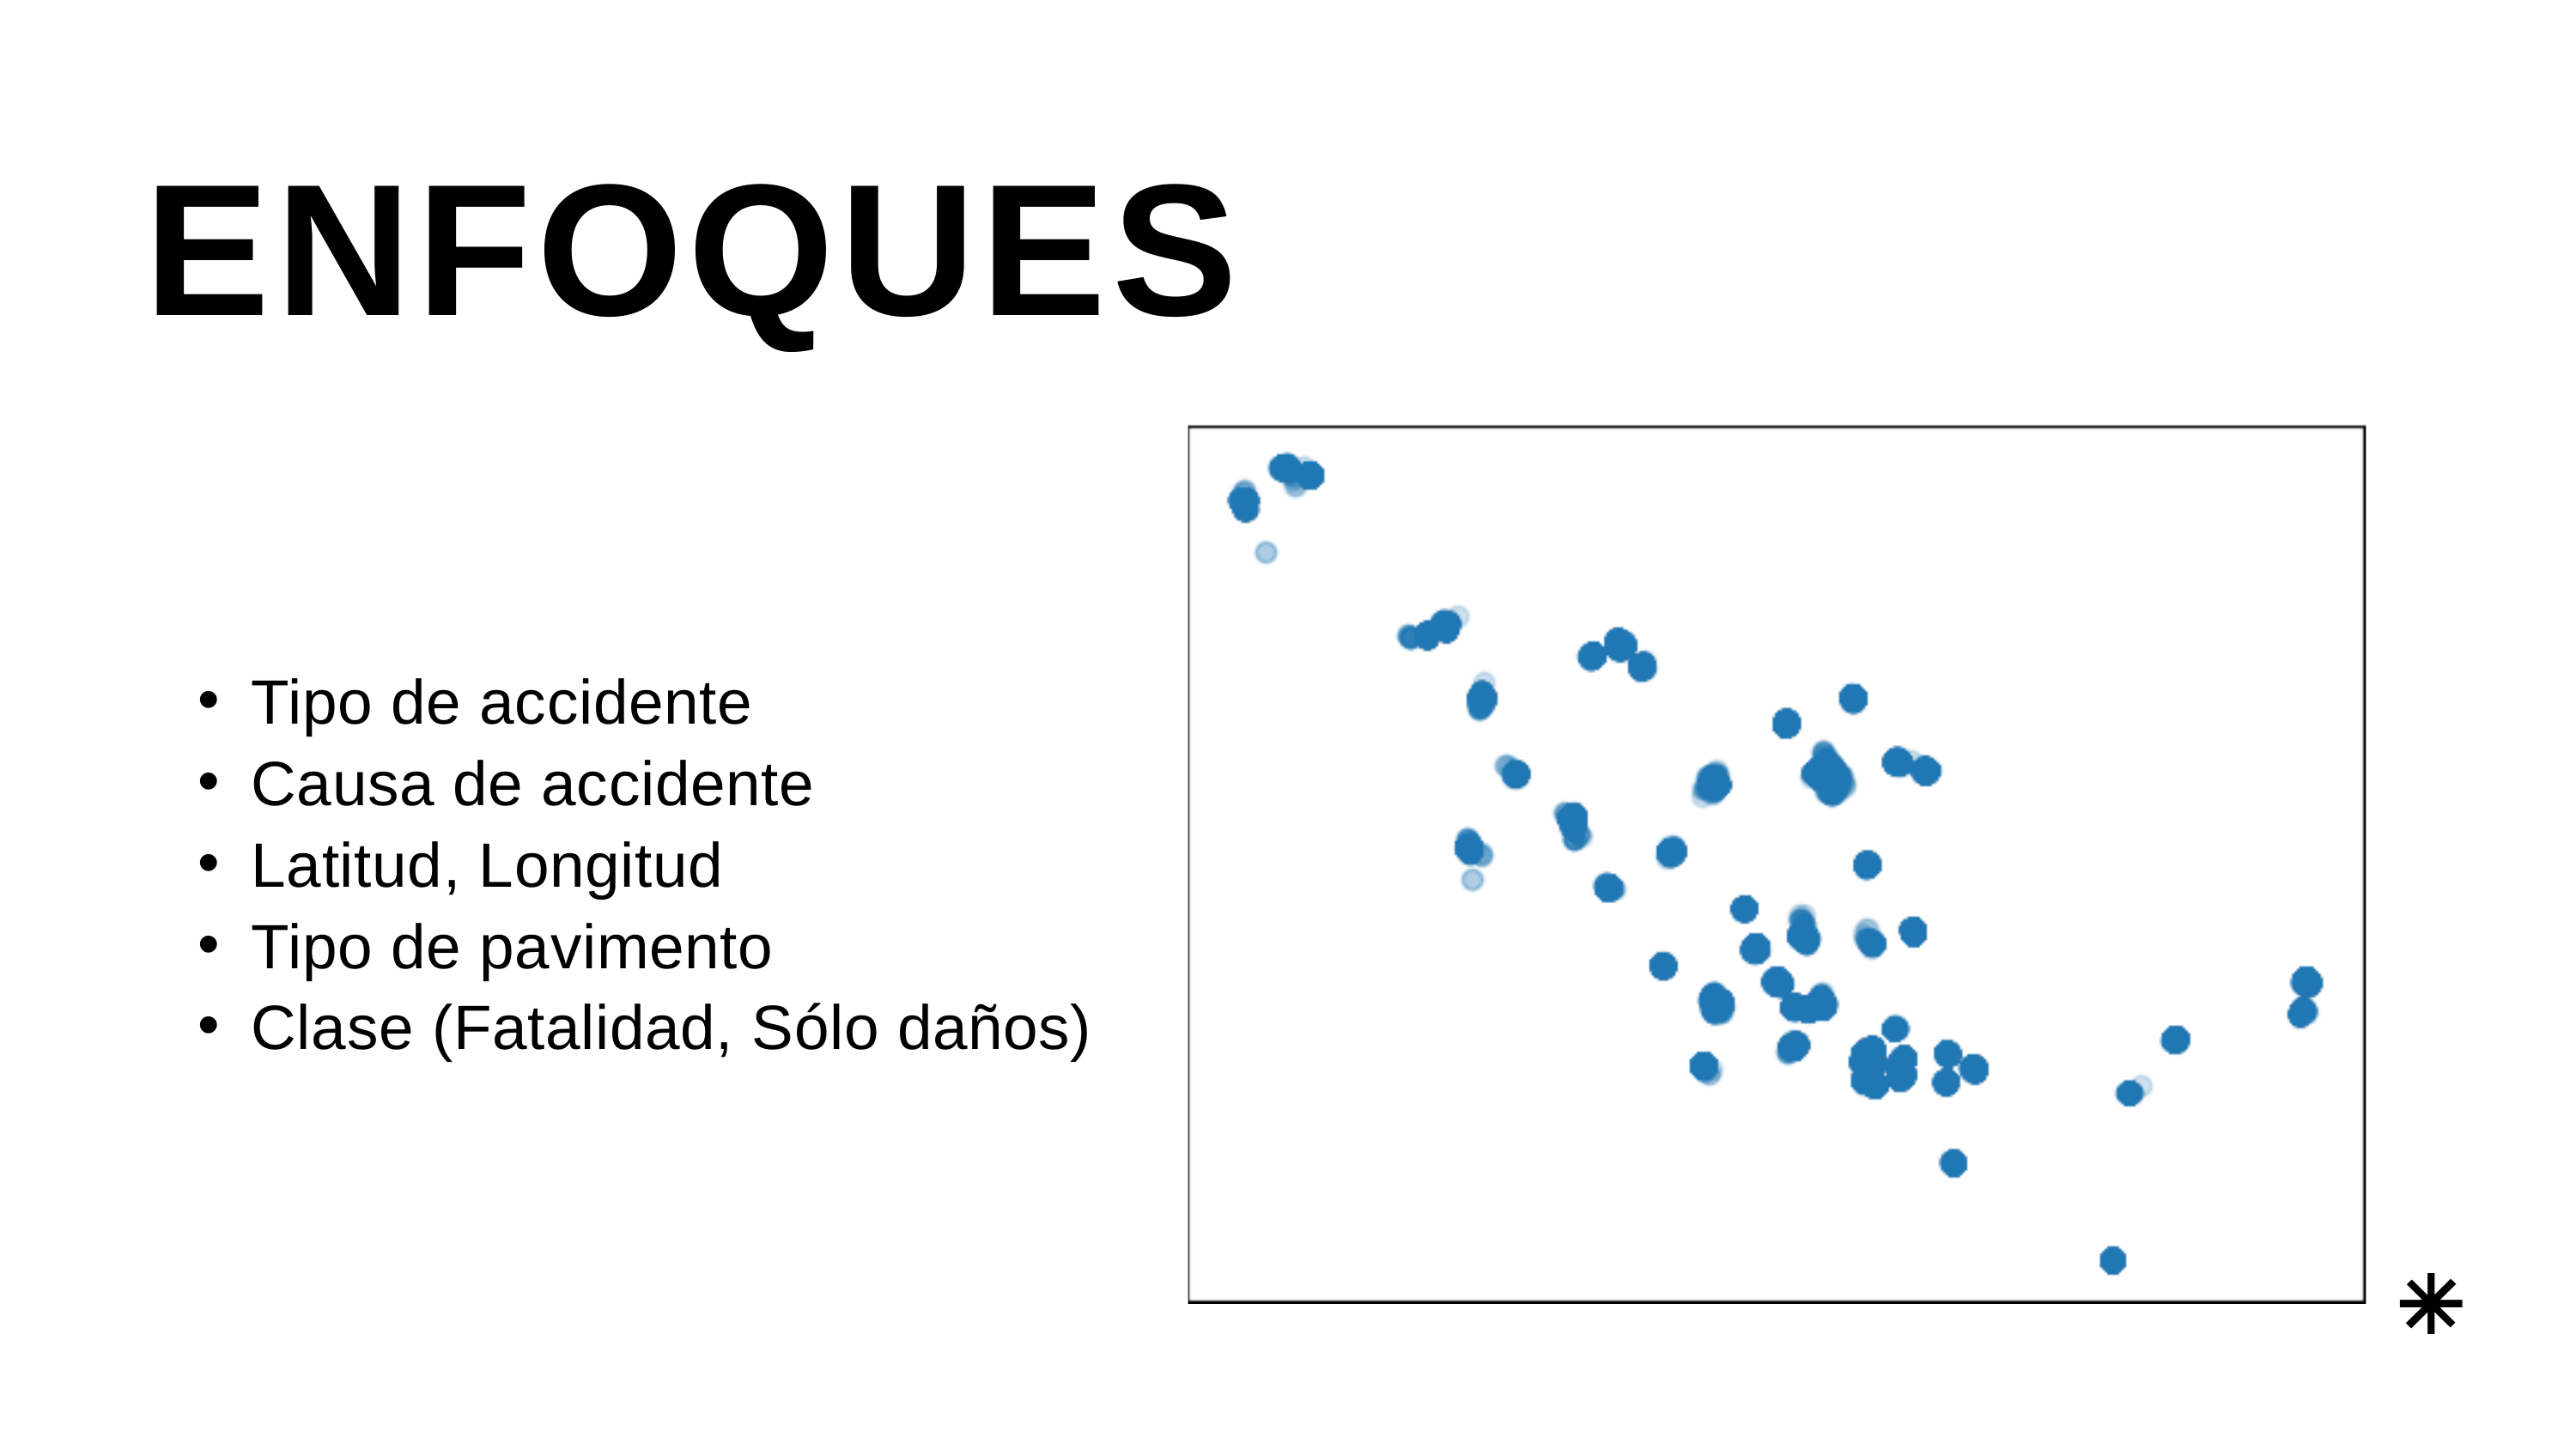

ENFOQUES

Tipo de accidente
Causa de accidente
Latitud, Longitud
Tipo de pavimento
Clase (Fatalidad, Sólo daños)